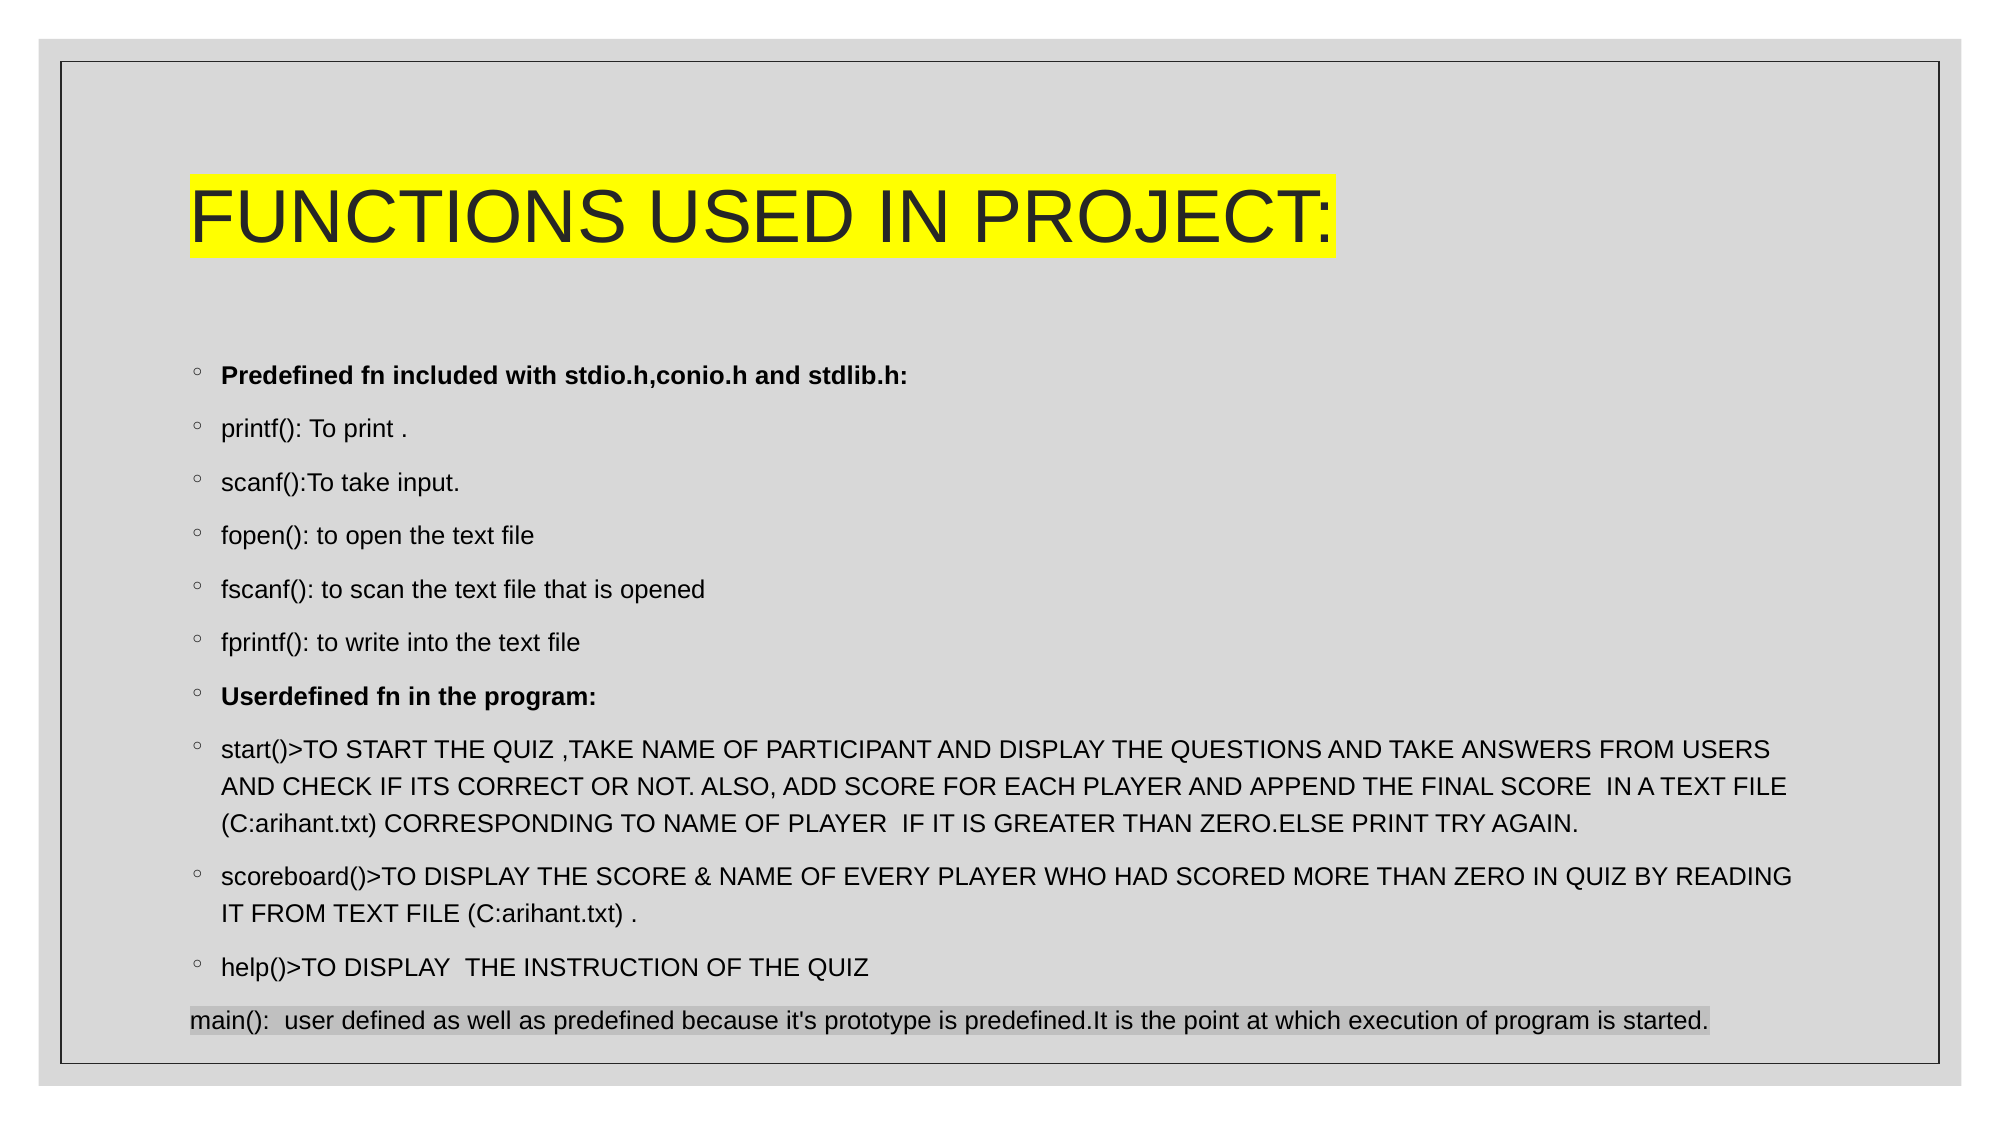

# FUNCTIONS USED IN PROJECT:
Predefined fn included with stdio.h,conio.h and stdlib.h:
printf(): To print .
scanf():To take input.
fopen(): to open the text file
fscanf(): to scan the text file that is opened
fprintf(): to write into the text file
Userdefined fn in the program:
start()>TO START THE QUIZ ,TAKE NAME OF PARTICIPANT AND DISPLAY THE QUESTIONS AND TAKE ANSWERS FROM USERS AND CHECK IF ITS CORRECT OR NOT. ALSO, ADD SCORE FOR EACH PLAYER AND APPEND THE FINAL SCORE  IN A TEXT FILE (C:arihant.txt) CORRESPONDING TO NAME OF PLAYER  IF IT IS GREATER THAN ZERO.ELSE PRINT TRY AGAIN.
scoreboard()>TO DISPLAY THE SCORE & NAME OF EVERY PLAYER WHO HAD SCORED MORE THAN ZERO IN QUIZ BY READING IT FROM TEXT FILE (C:arihant.txt) .
help()>TO DISPLAY  THE INSTRUCTION OF THE QUIZ
main():  user defined as well as predefined because it's prototype is predefined.It is the point at which execution of program is started.